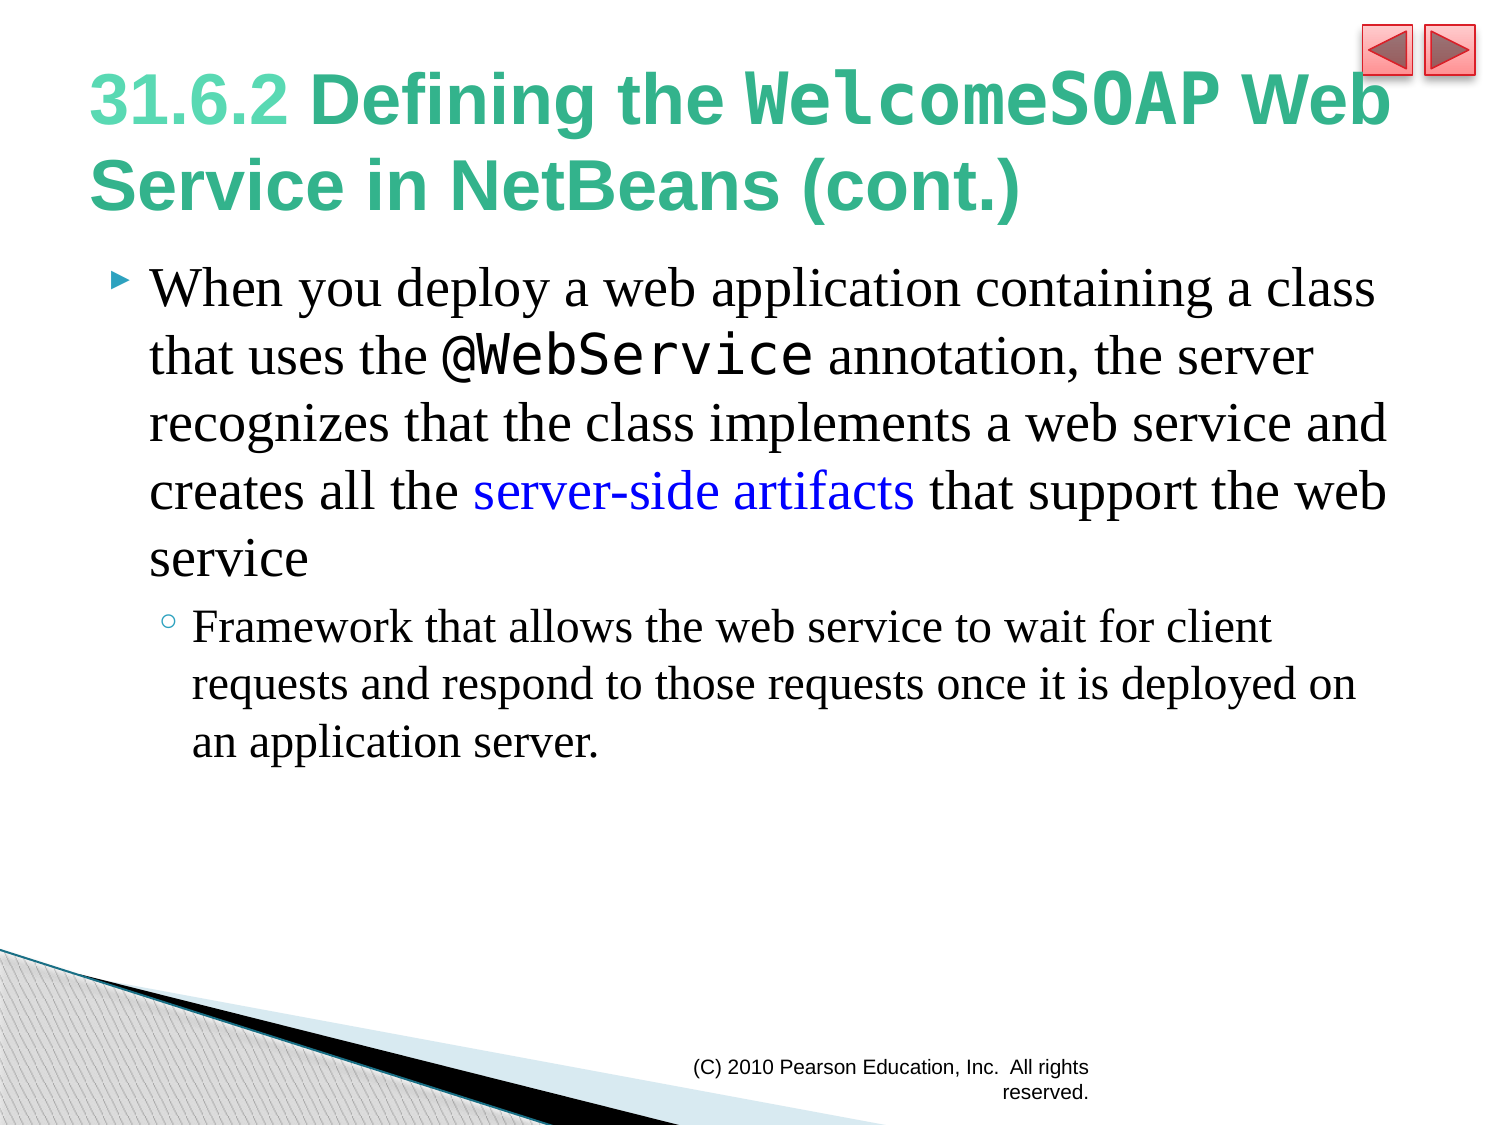

# 31.6.2 Defining the WelcomeSOAP Web Service in NetBeans (cont.)
When you deploy a web application containing a class that uses the @WebService annotation, the server recognizes that the class implements a web service and creates all the server-side artifacts that support the web service
Framework that allows the web service to wait for client requests and respond to those requests once it is deployed on an application server.
(C) 2010 Pearson Education, Inc.  All rights reserved.